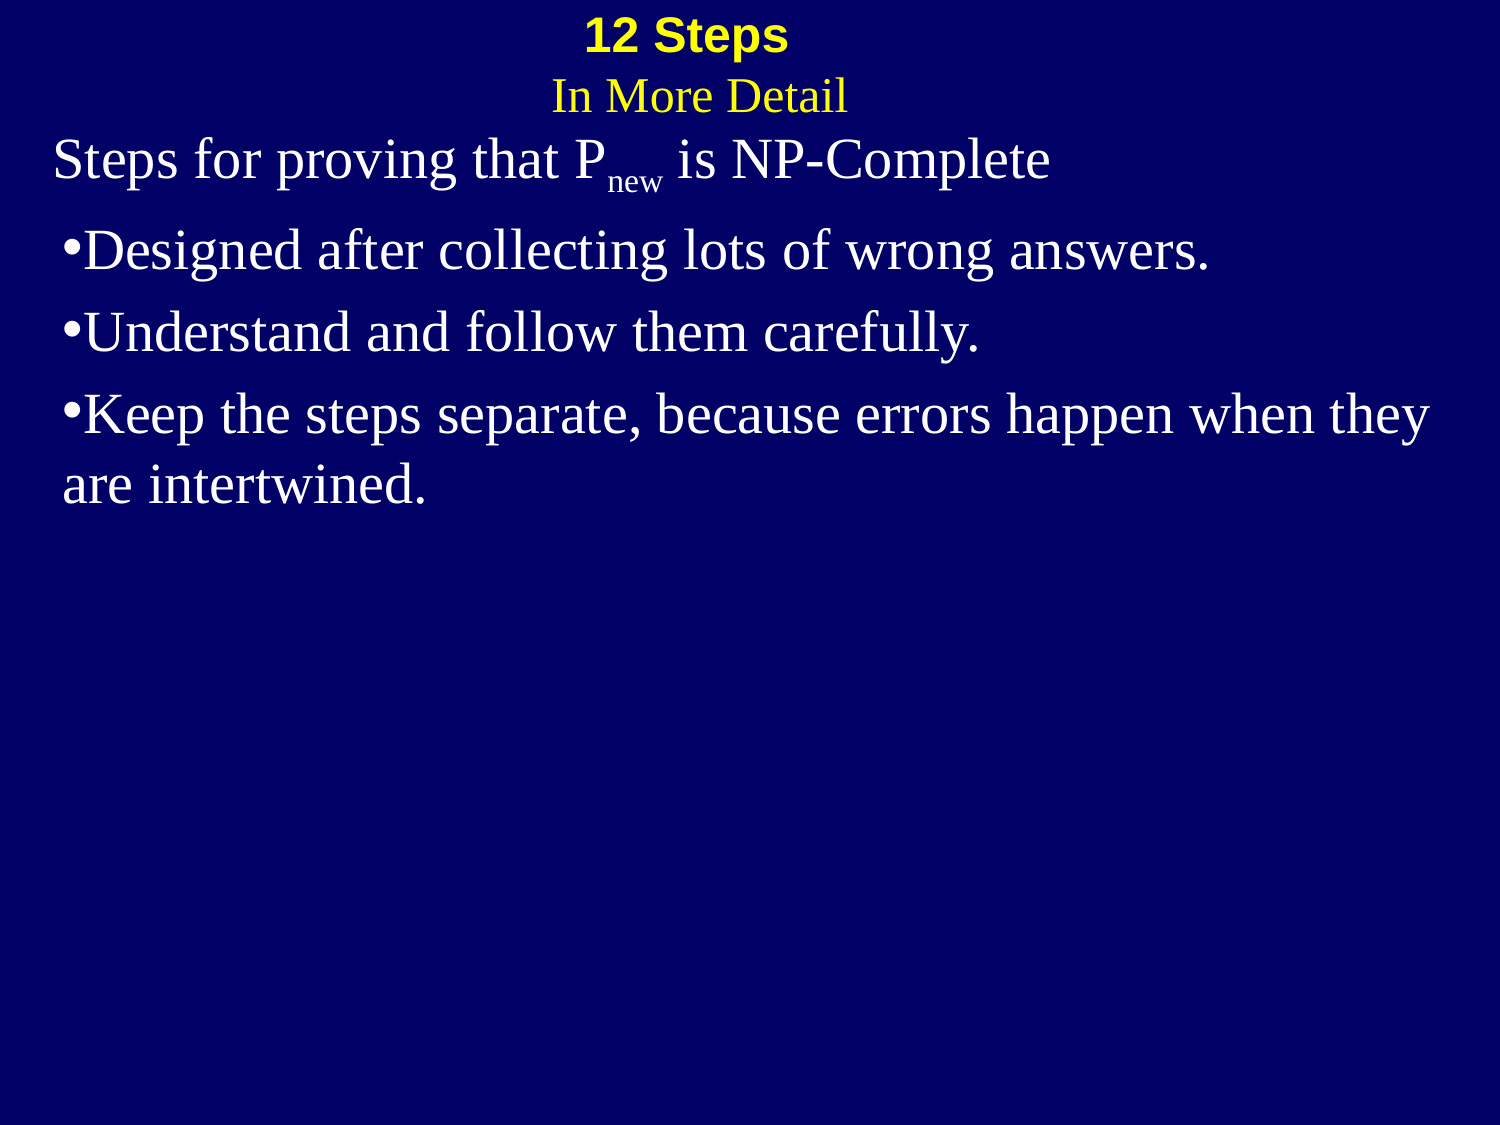

12 Steps
In More Detail
Steps for proving that Pnew is NP-Complete
Designed after collecting lots of wrong answers.
Understand and follow them carefully.
Keep the steps separate, because errors happen when they are intertwined.